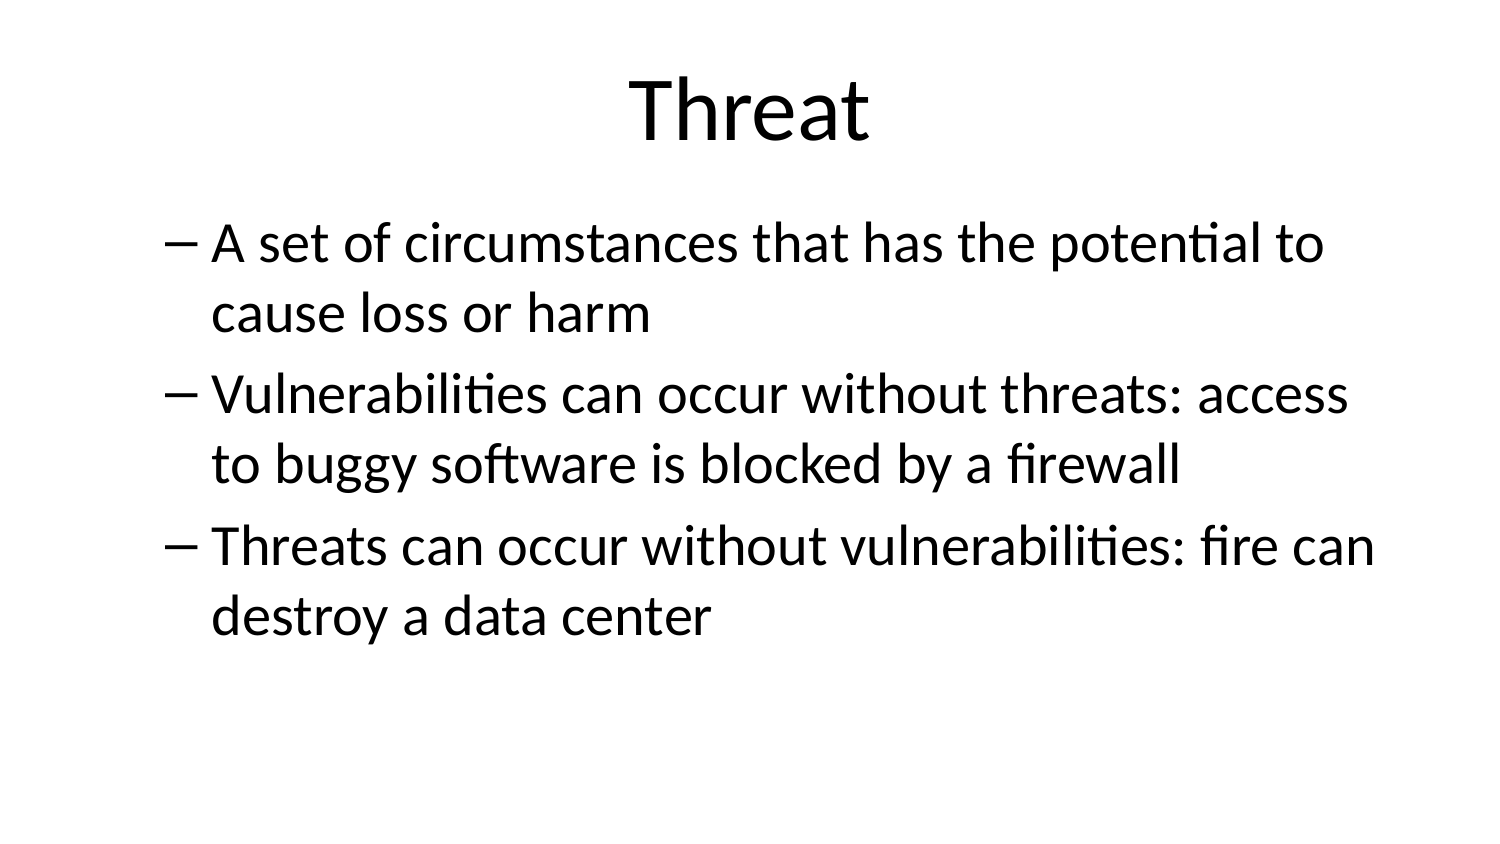

# Threat
A set of circumstances that has the potential to cause loss or harm
Vulnerabilities can occur without threats: access to buggy software is blocked by a firewall
Threats can occur without vulnerabilities: fire can destroy a data center